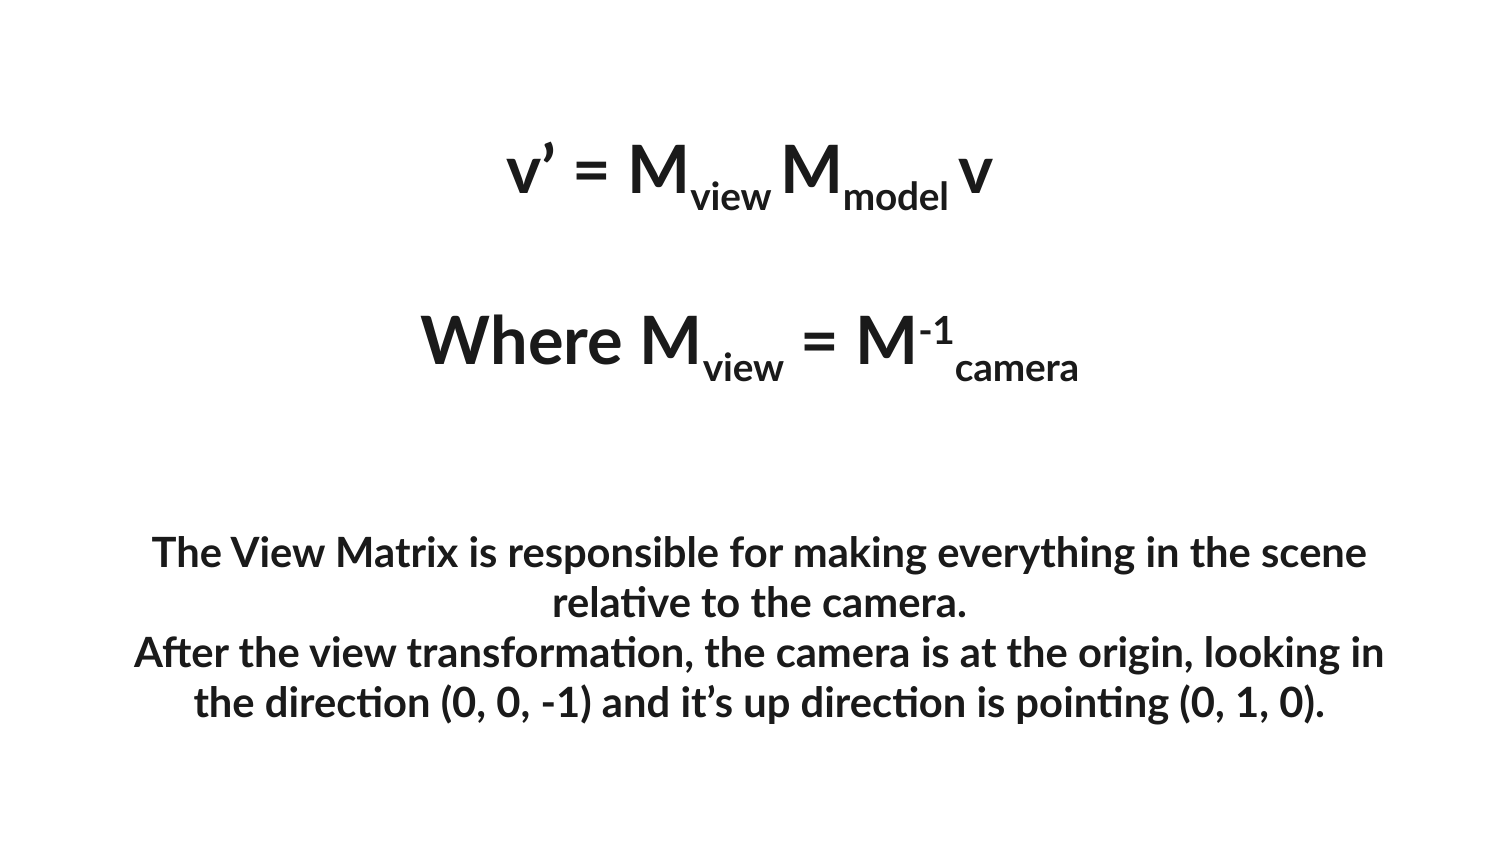

v’ = Mview Mmodel v

Where Mview = M-1camera
The View Matrix is responsible for making everything in the scene relative to the camera.
After the view transformation, the camera is at the origin, looking in the direction (0, 0, -1) and it’s up direction is pointing (0, 1, 0).